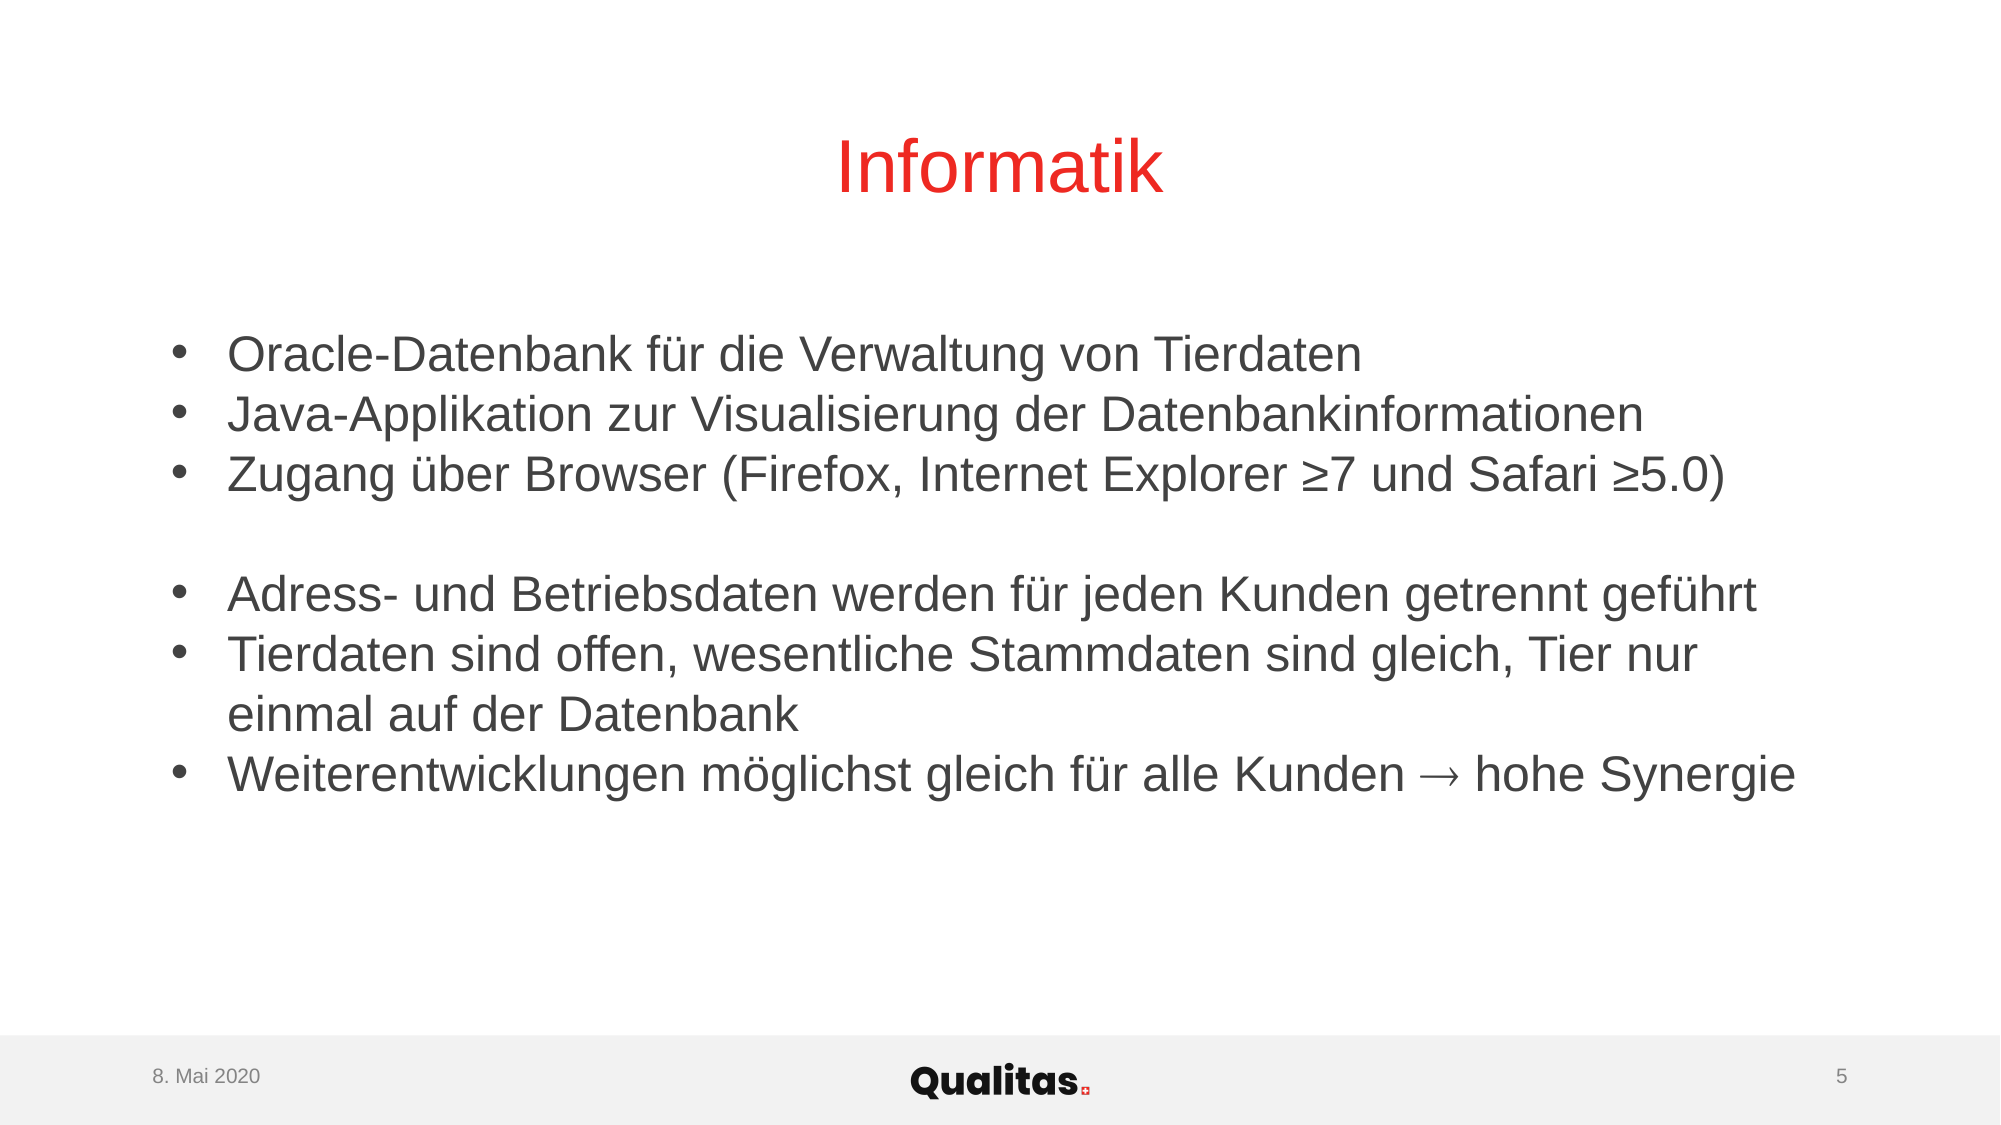

# Informatik
Oracle-Datenbank für die Verwaltung von Tierdaten
Java-Applikation zur Visualisierung der Datenbankinformationen
Zugang über Browser (Firefox, Internet Explorer ≥7 und Safari ≥5.0)

Adress- und Betriebsdaten werden für jeden Kunden getrennt geführt
Tierdaten sind offen, wesentliche Stammdaten sind gleich, Tier nur einmal auf der Datenbank
Weiterentwicklungen möglichst gleich für alle Kunden → hohe Synergie

8. Mai 2020
5